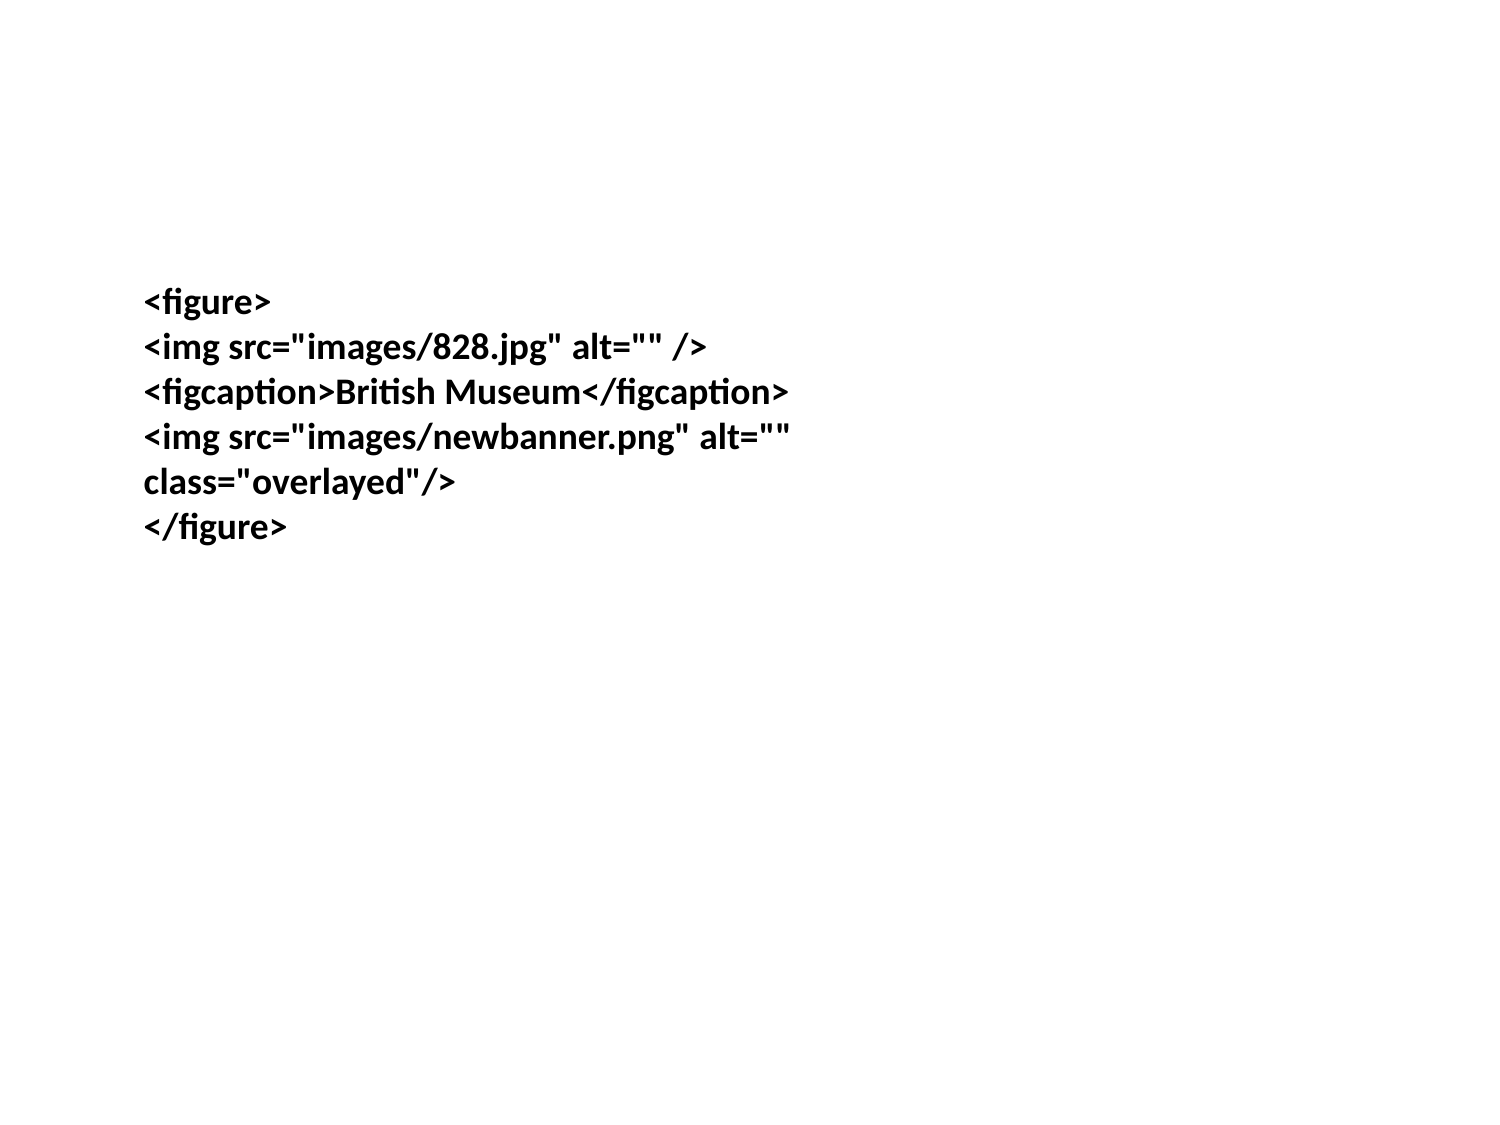

#

<figure>
<img src="images/828.jpg" alt="" />
<figcaption>British Museum</figcaption>
<img src="images/newbanner.png" alt="" class="overlayed"/>
</figure>